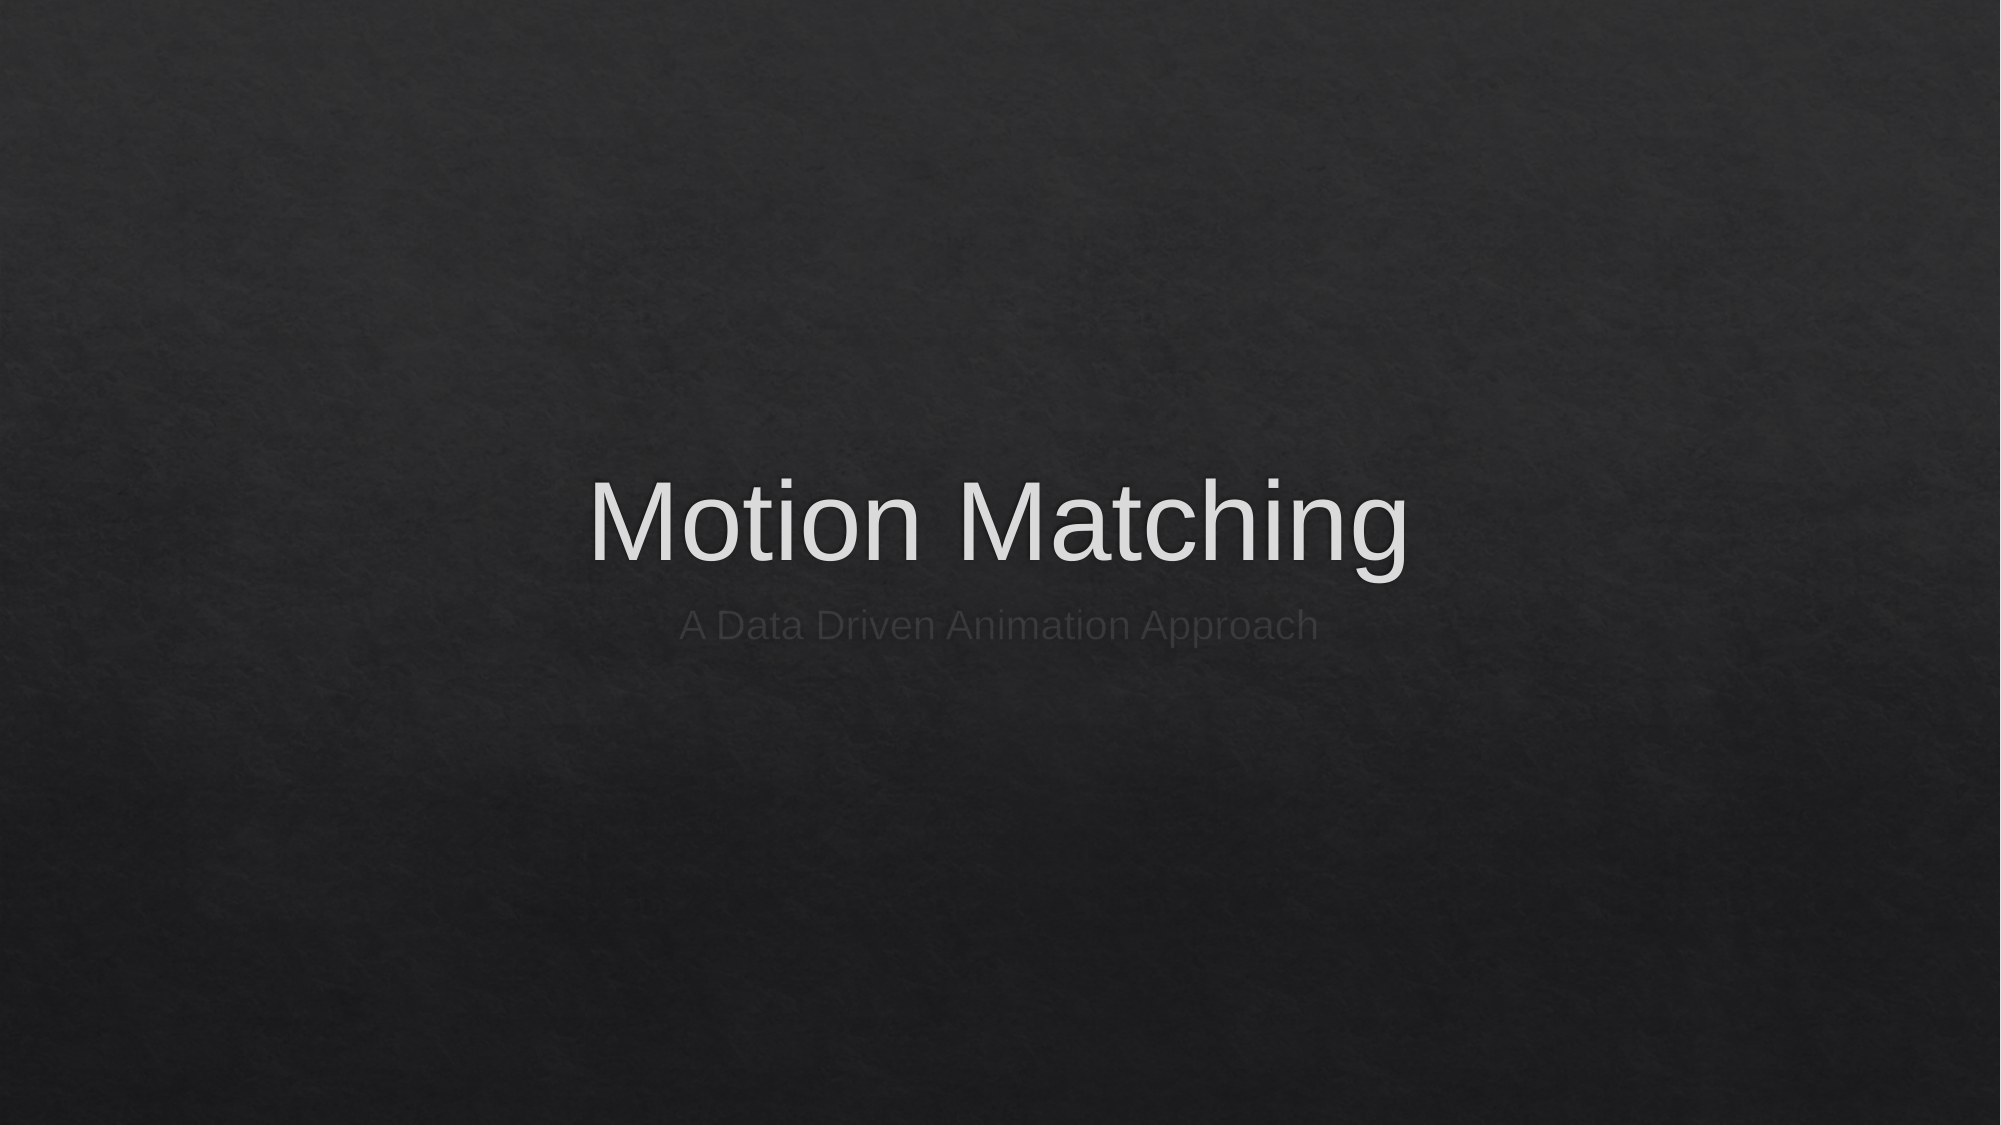

# Motion Matching
A Data Driven Animation Approach